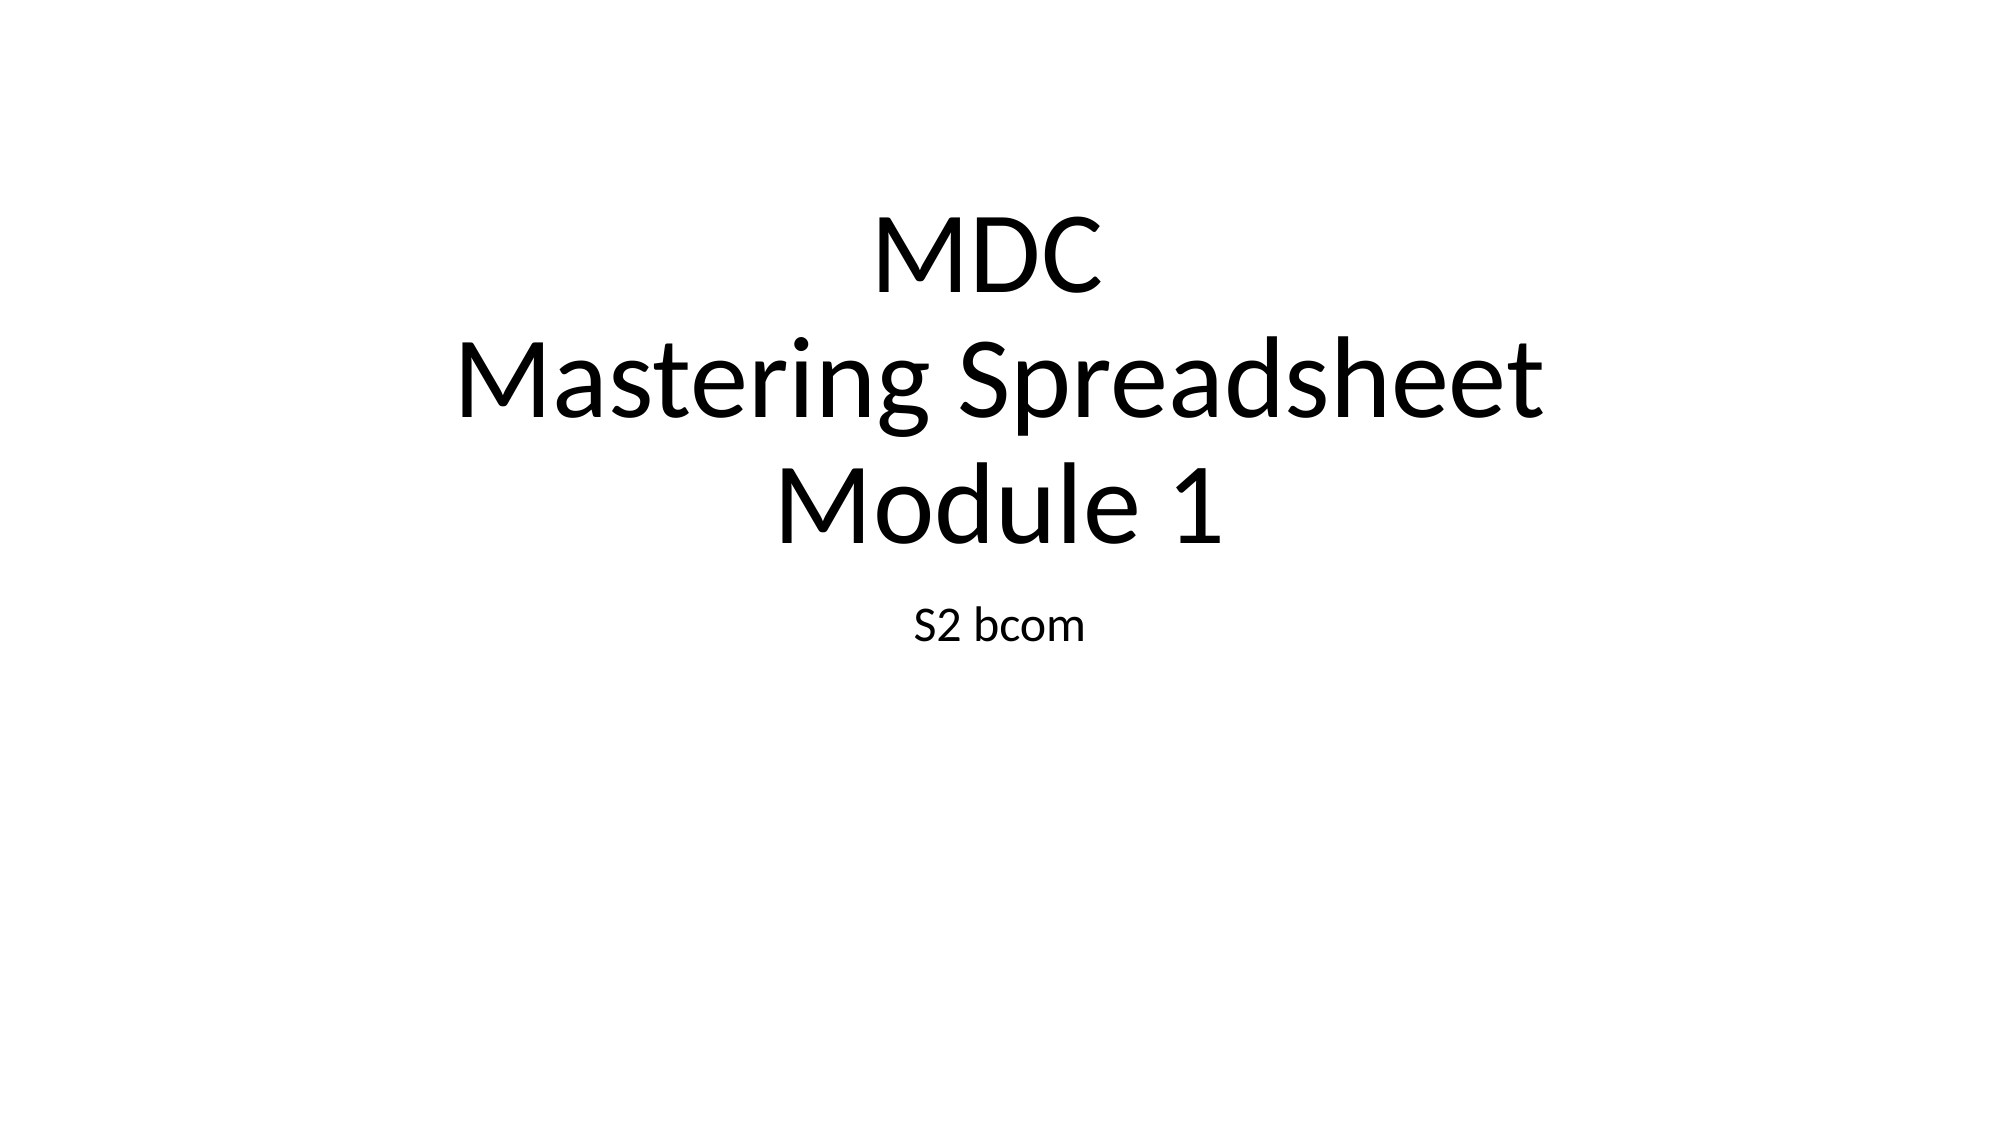

# MDC Mastering Spreadsheet Module 1
S2 bcom